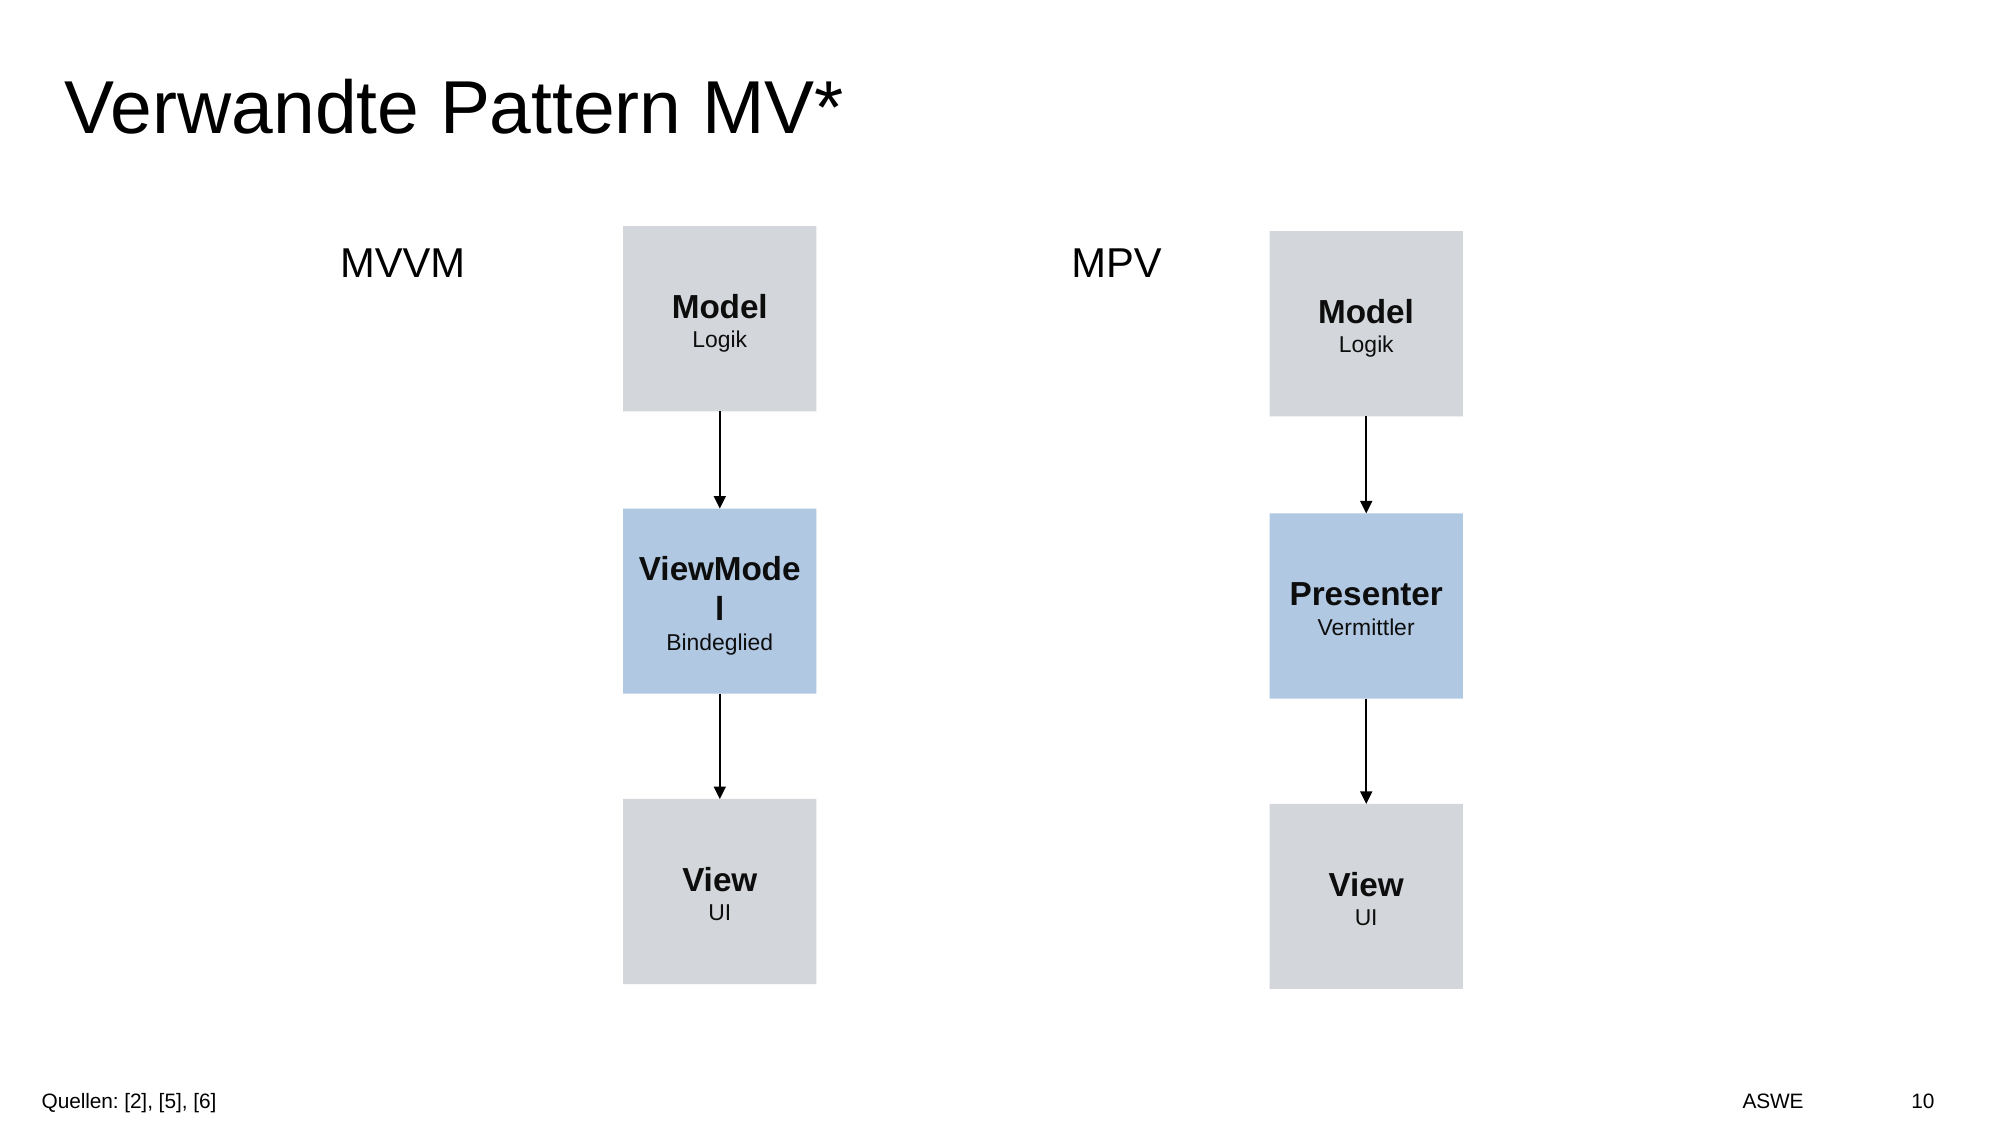

# Verwandte Pattern MV*
Model
Logik
Model
Logik
MVVM
MPV
ViewModel
Bindeglied
Presenter
Vermittler
View
UI
View
UI
ASWE
10
Quellen: [2], [5], [6]